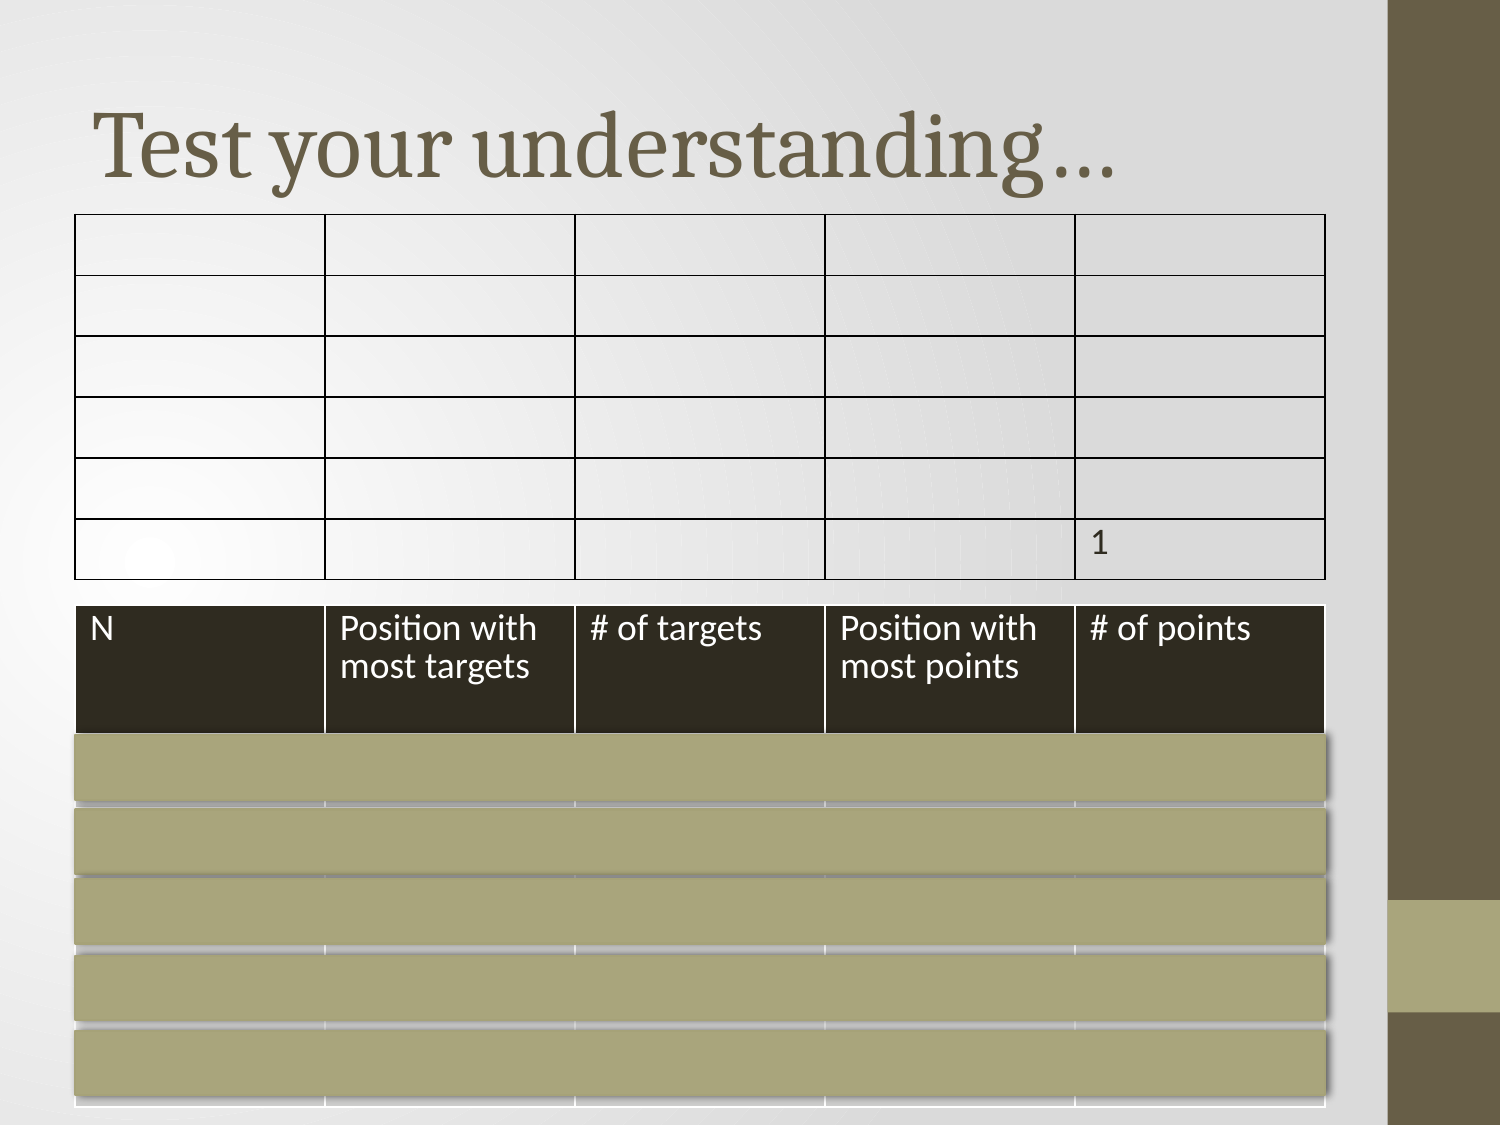

# Test your understanding…
|  |  |  |  |  |
| --- | --- | --- | --- | --- |
|  |  |  |  |  |
|  |  |  |  |  |
|  |  |  |  |  |
|  |  |  |  |  |
|  |  |  |  | 1 |
| N | Position with most targets | # of targets | Position with most points | # of points |
| --- | --- | --- | --- | --- |
| 1 | (5,4) | 1 | (5,4) | 1\*3 = 3 |
| 3 | (4,3) | 1 | (5,4) | 1\*3 – 3 = 0 |
| 5 | (3,2) | 1 | (5,4) | 1\*3 – 8 = -5 |
| 7 | (2,1) | 1 | (5,4) | 1\*3 – 15 = -12 |
| 9 | (1,0) | 1 | (1,0) | 1\*3 - 24 = -22 |